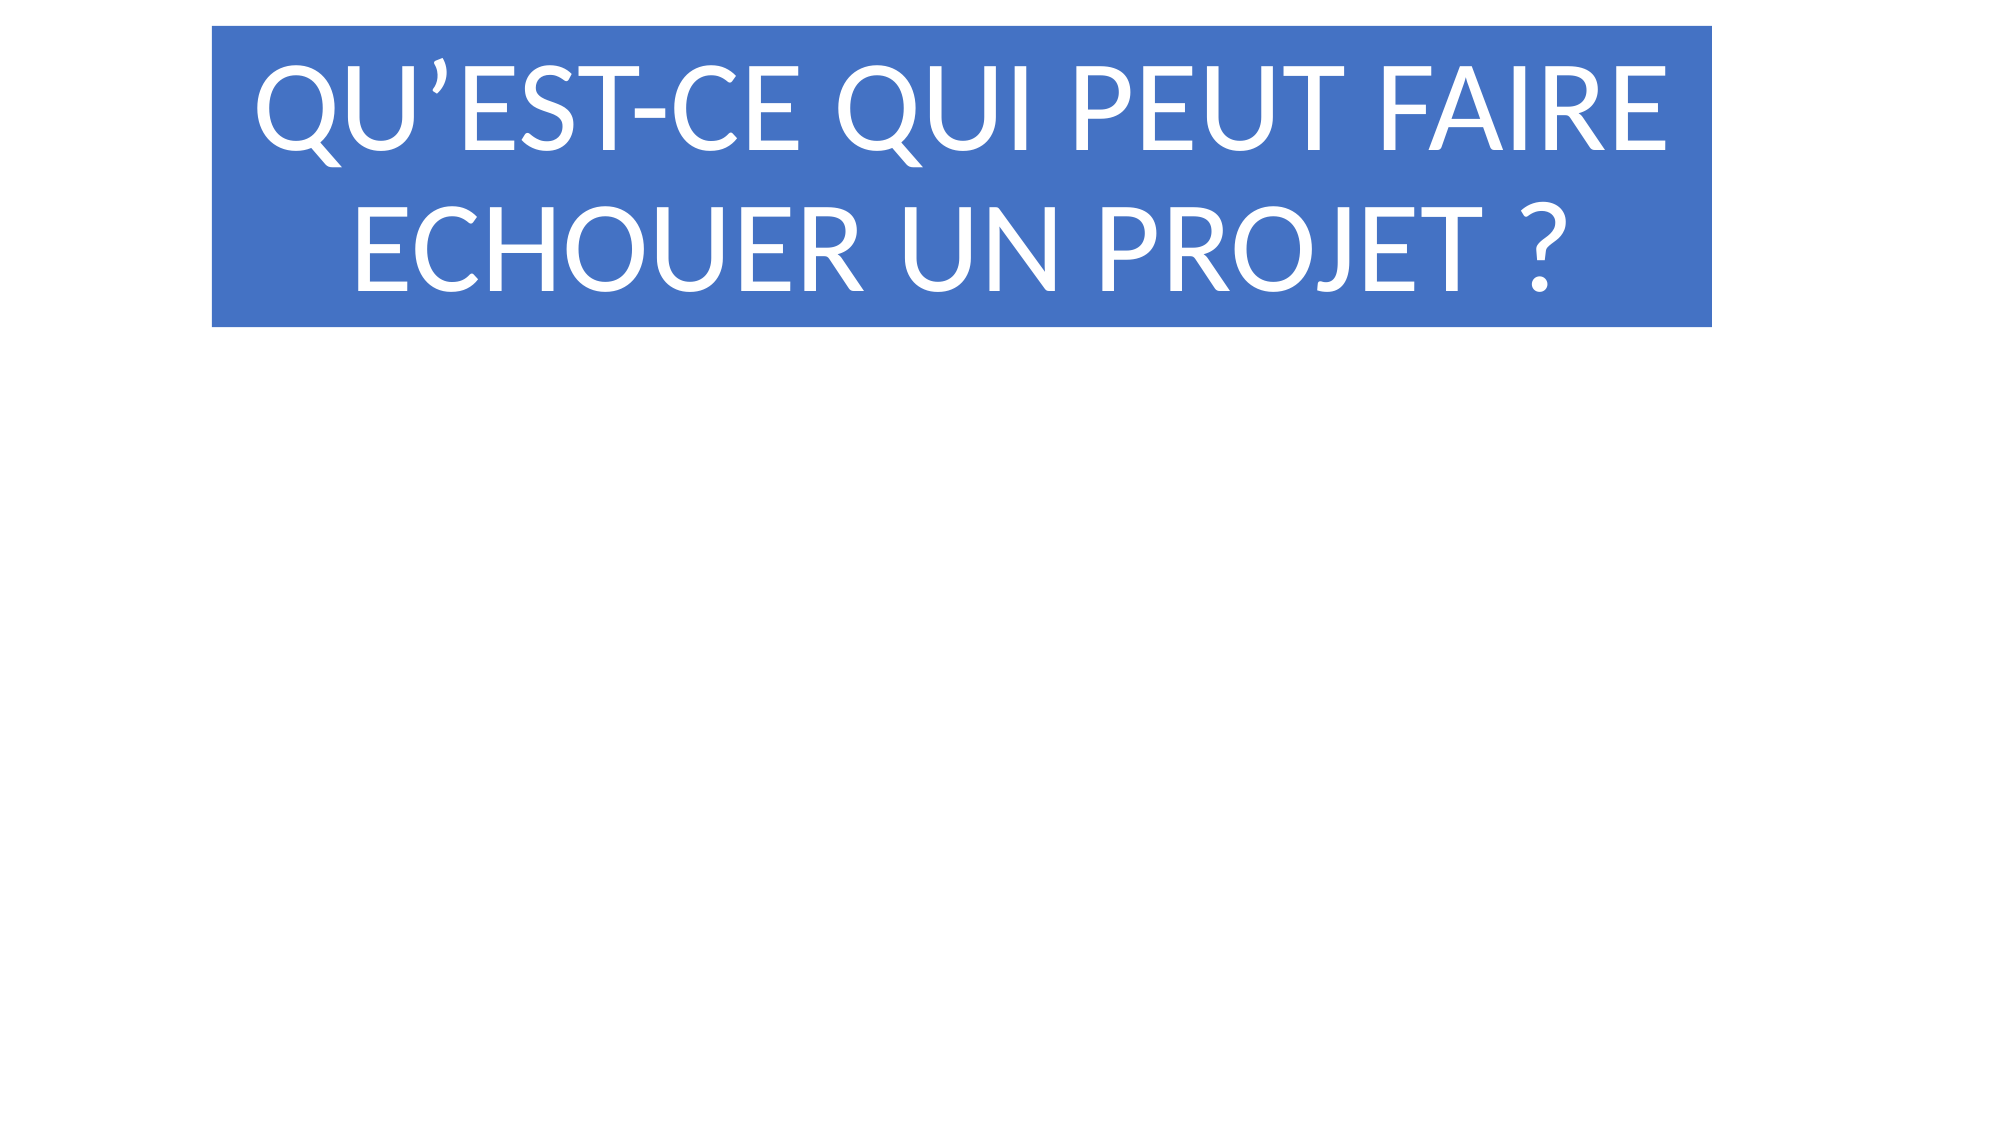

# QU’EST-CE QUI PEUT FAIRE ECHOUER UN PROJET ?